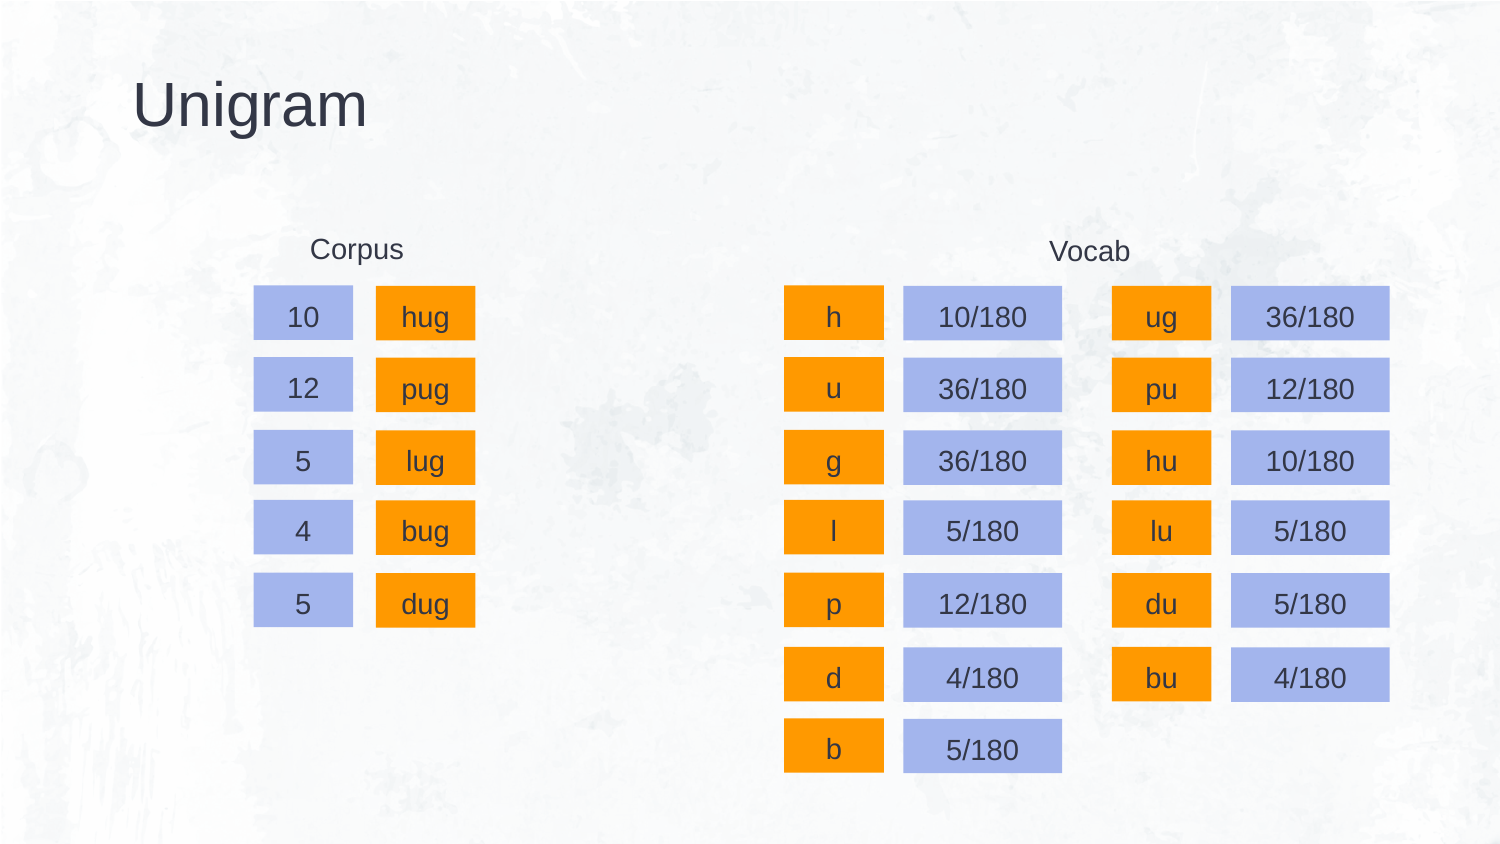

# Unigram
Corpus
Vocab
10
h
hug
10/180
ug
36/180
12
u
pug
36/180
pu
12/180
5
g
lug
36/180
hu
10/180
4
l
bug
5/180
lu
5/180
5
p
dug
12/180
du
5/180
d
bu
4/180
4/180
b
5/180